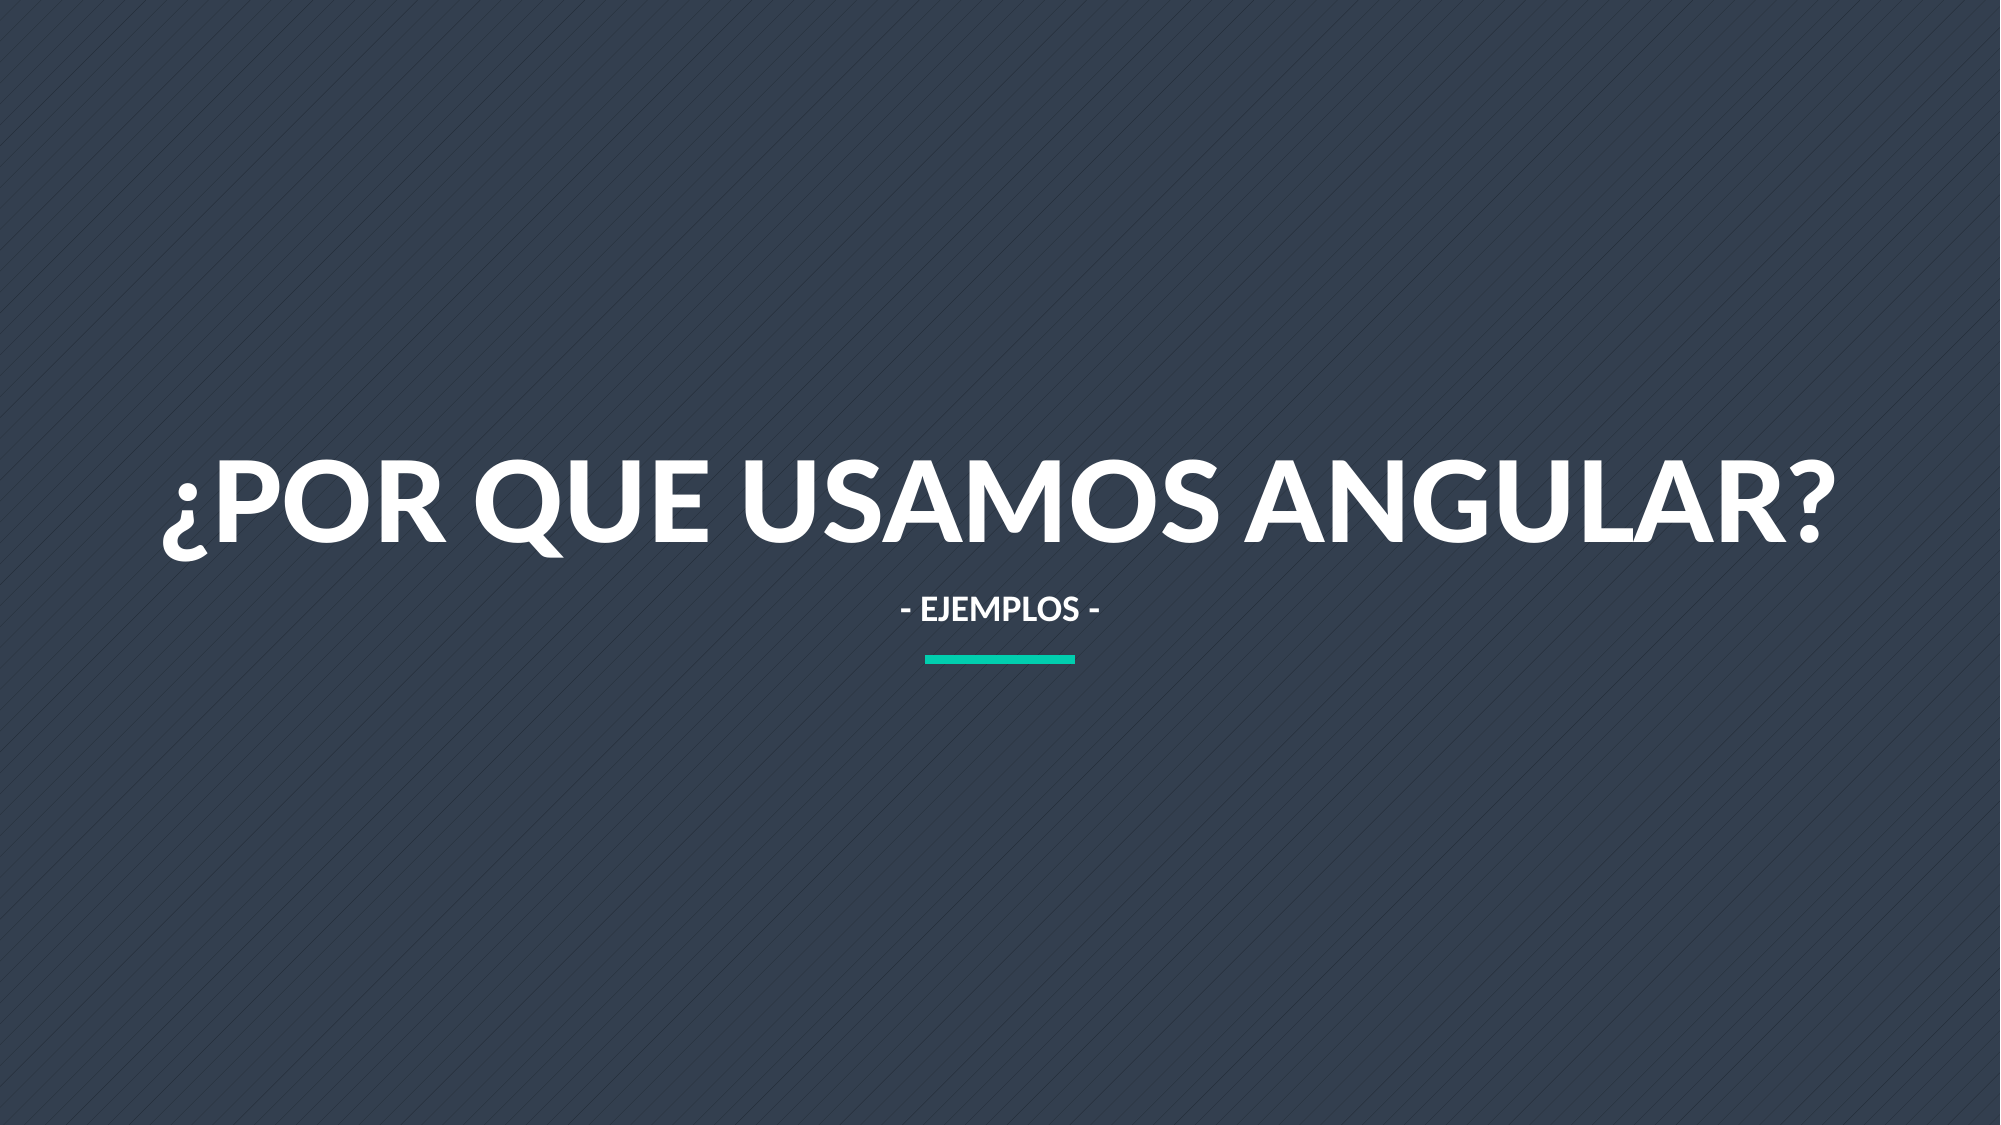

¿POR QUE USAMOS ANGULAR?
- EJEMPLOS -